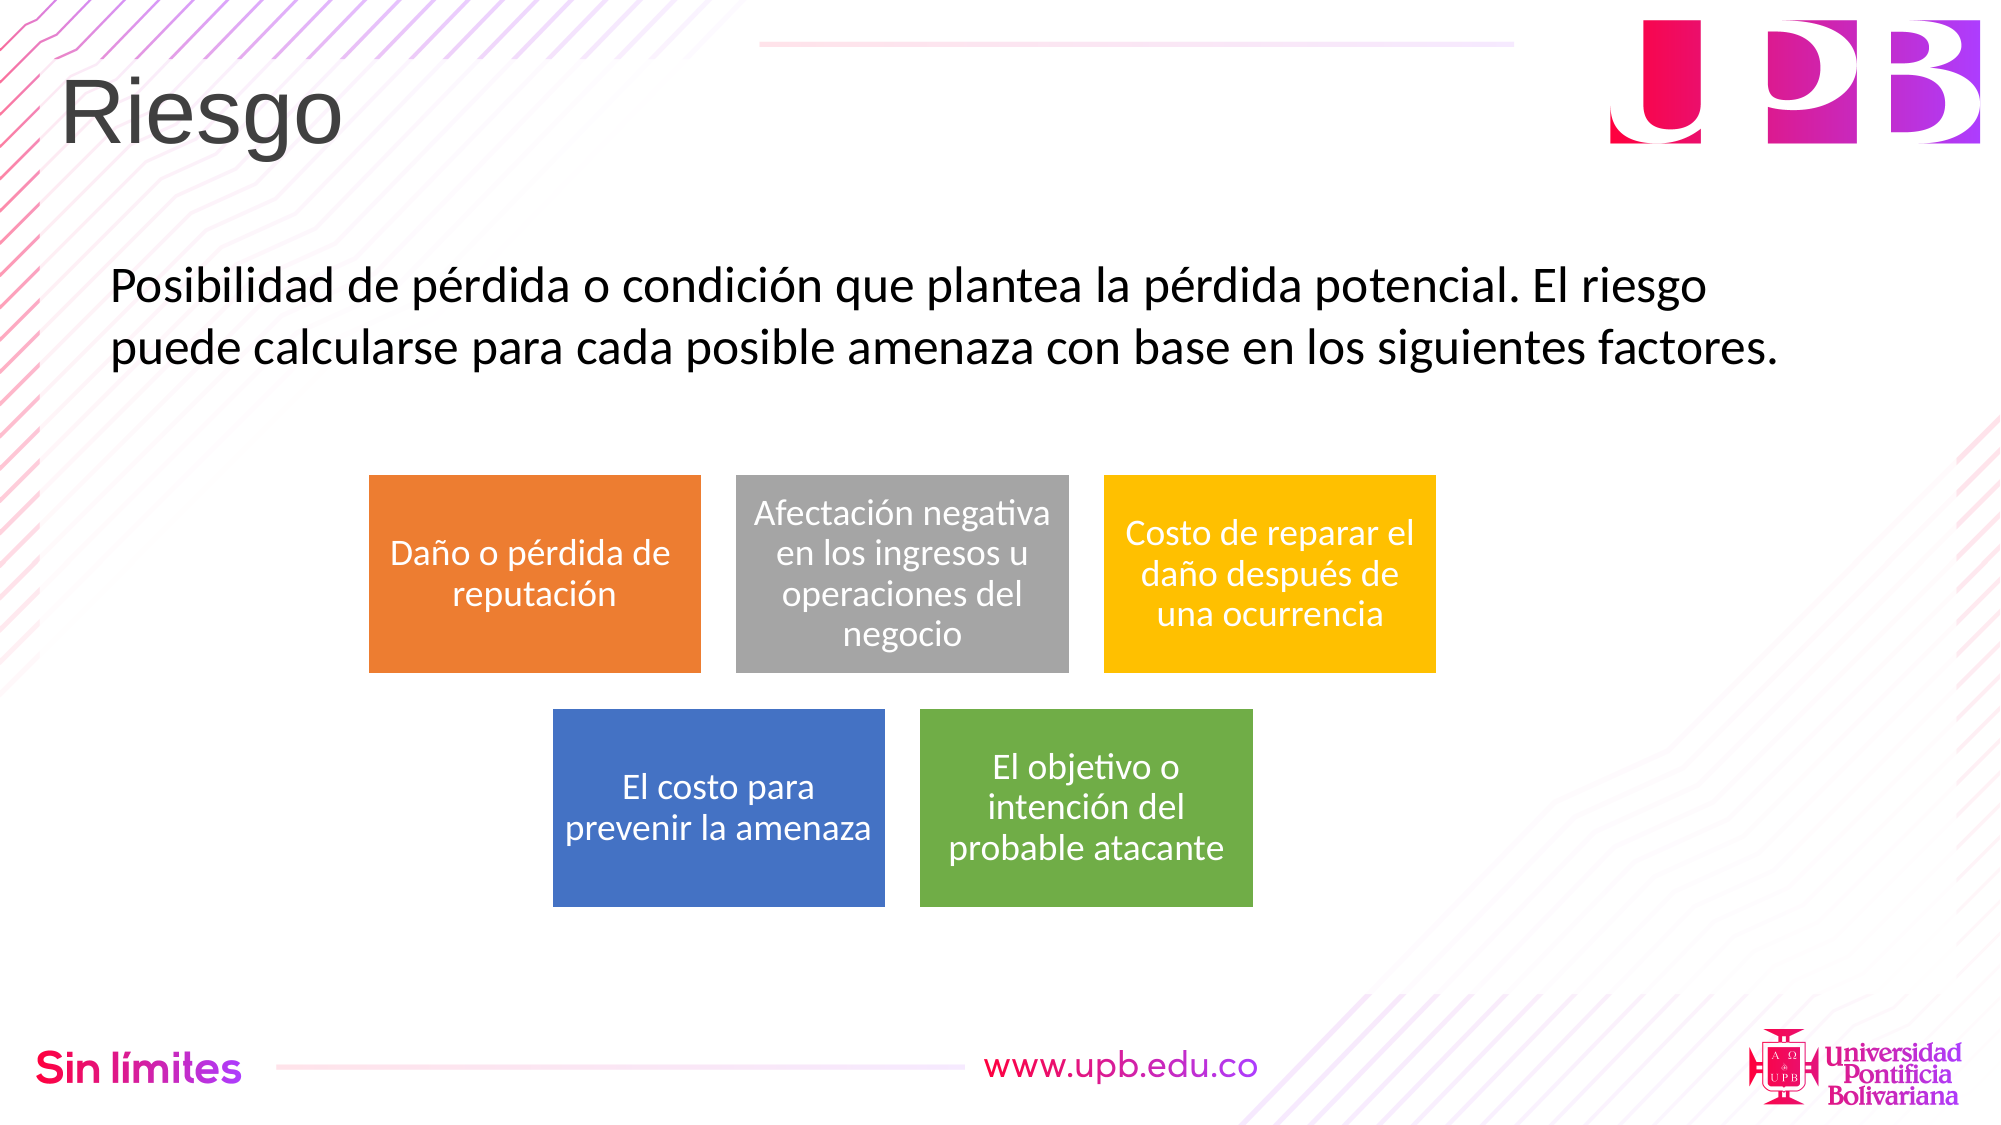

34
# Riesgo
Posibilidad de pérdida o condición que plantea la pérdida potencial. El riesgo puede calcularse para cada posible amenaza con base en los siguientes factores.
Daño o pérdida de  reputación
Afectación negativa en los ingresos u operaciones del negocio
Costo de reparar el daño después de una ocurrencia
El costo para prevenir la amenaza
El objetivo o intención del probable atacante